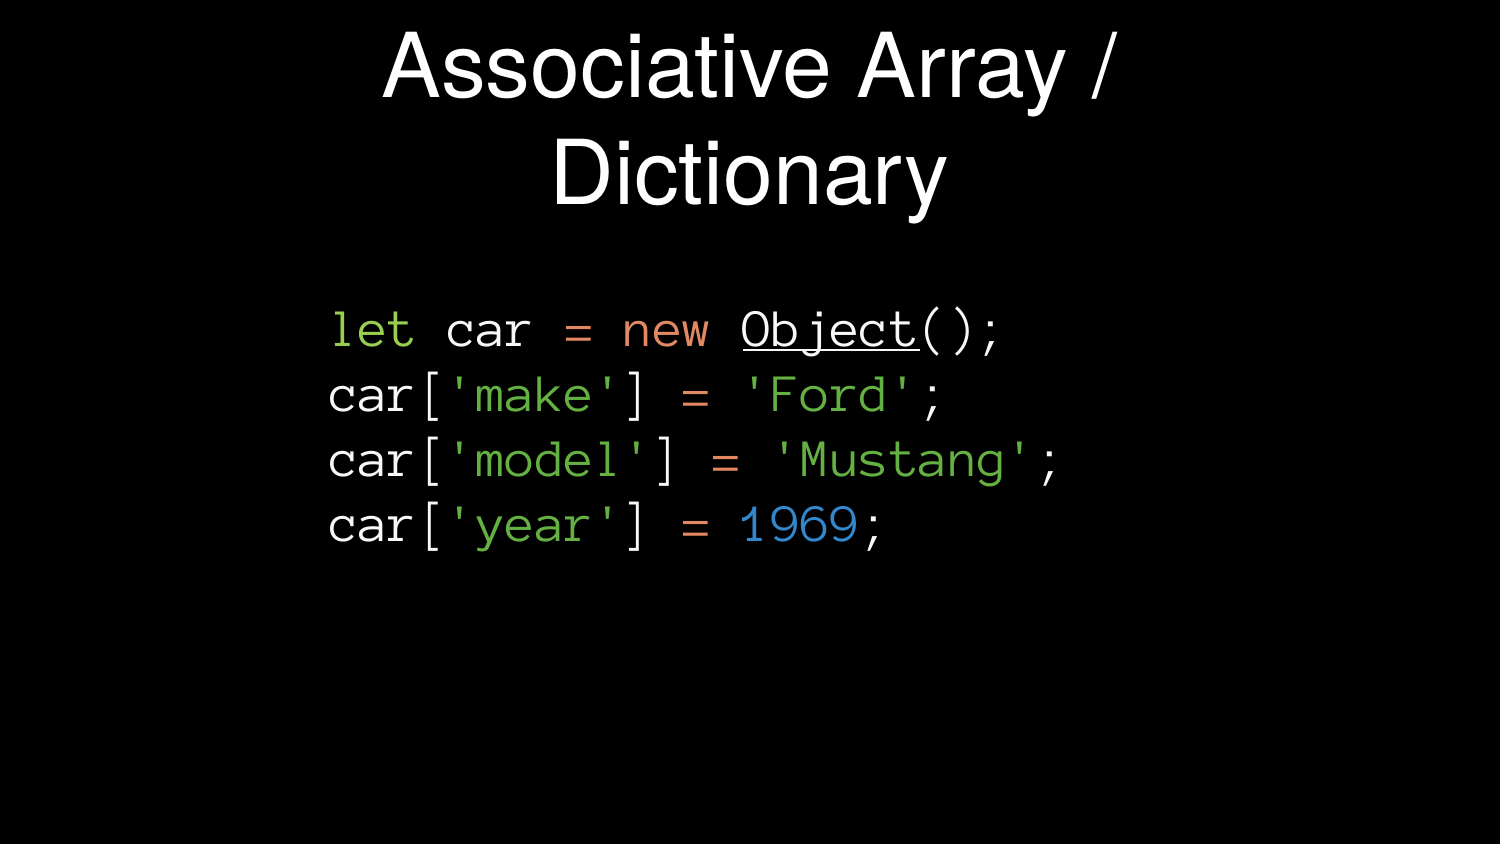

# Associative Array /
Dictionary
let car = new Object();
car['make'] = 'Ford';
car['model'] = 'Mustang';
car['year'] = 1969;